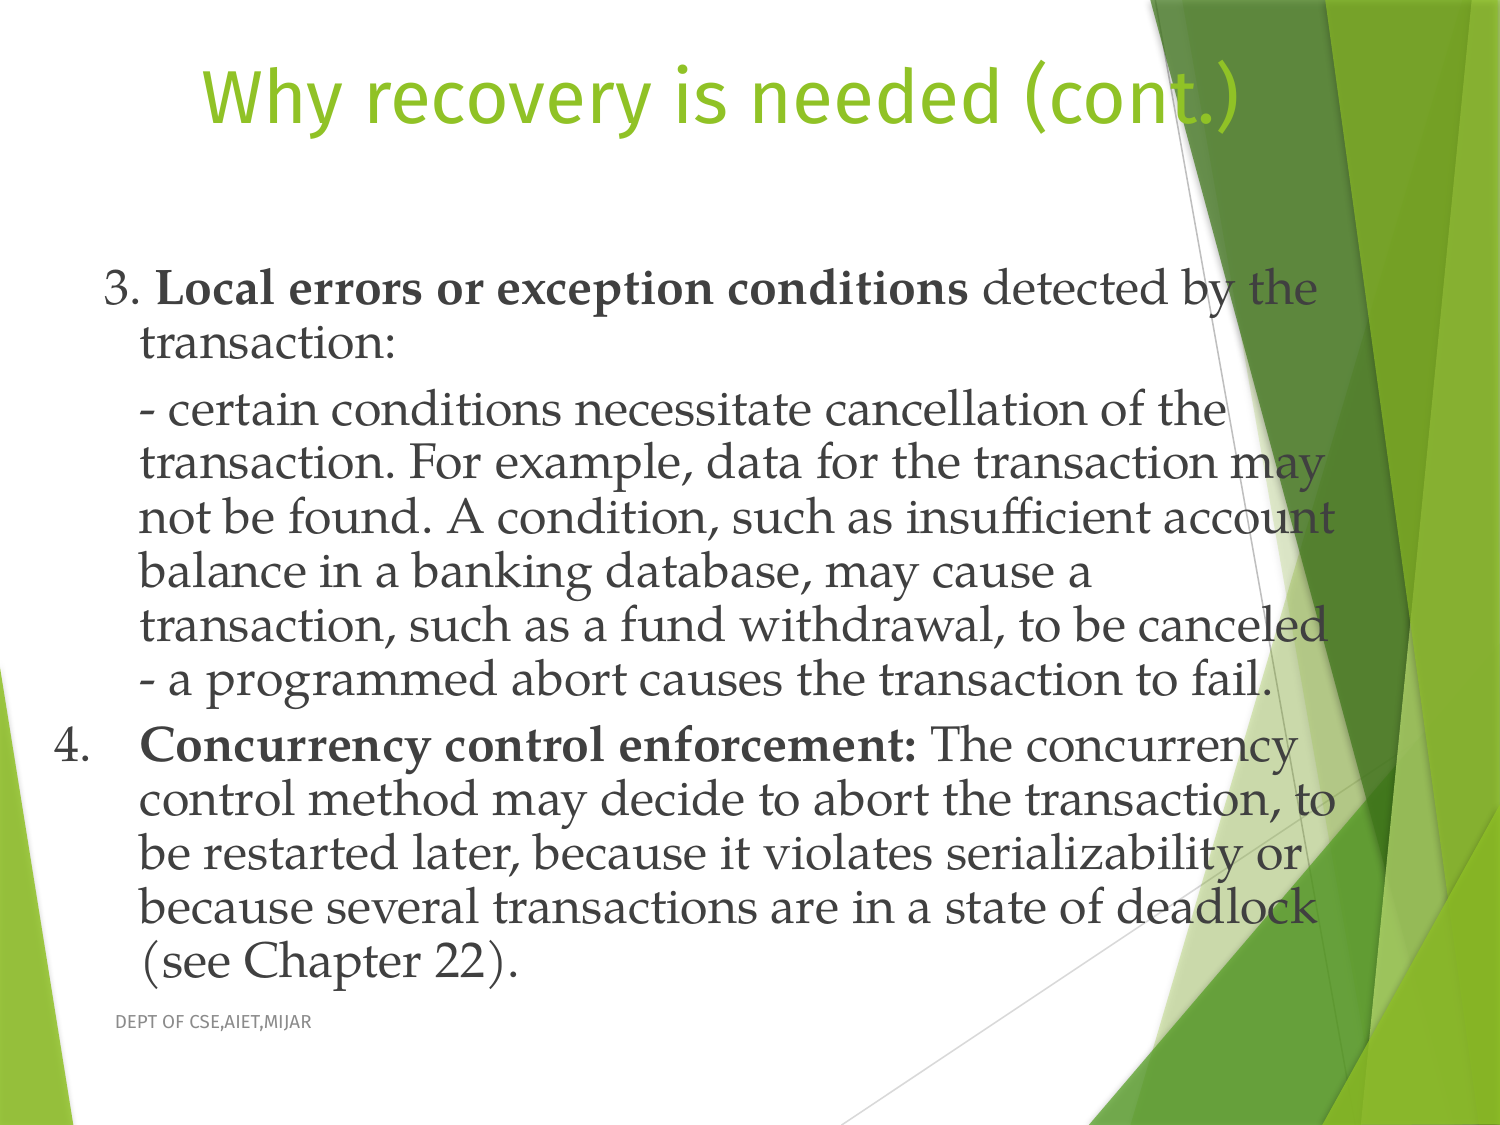

# Why recovery is needed (cont.)

    3. Local errors or exception conditions detected by the transaction:
	- certain conditions necessitate cancellation of the transaction. For example, data for the transaction may not be found. A condition, such as insufficient account balance in a banking database, may cause a transaction, such as a fund withdrawal, to be canceled - a programmed abort causes the transaction to fail.
4.	Concurrency control enforcement: The concurrency control method may decide to abort the transaction, to be restarted later, because it violates serializability or because several transactions are in a state of deadlock (see Chapter 22).
DEPT OF CSE,AIET,MIJAR